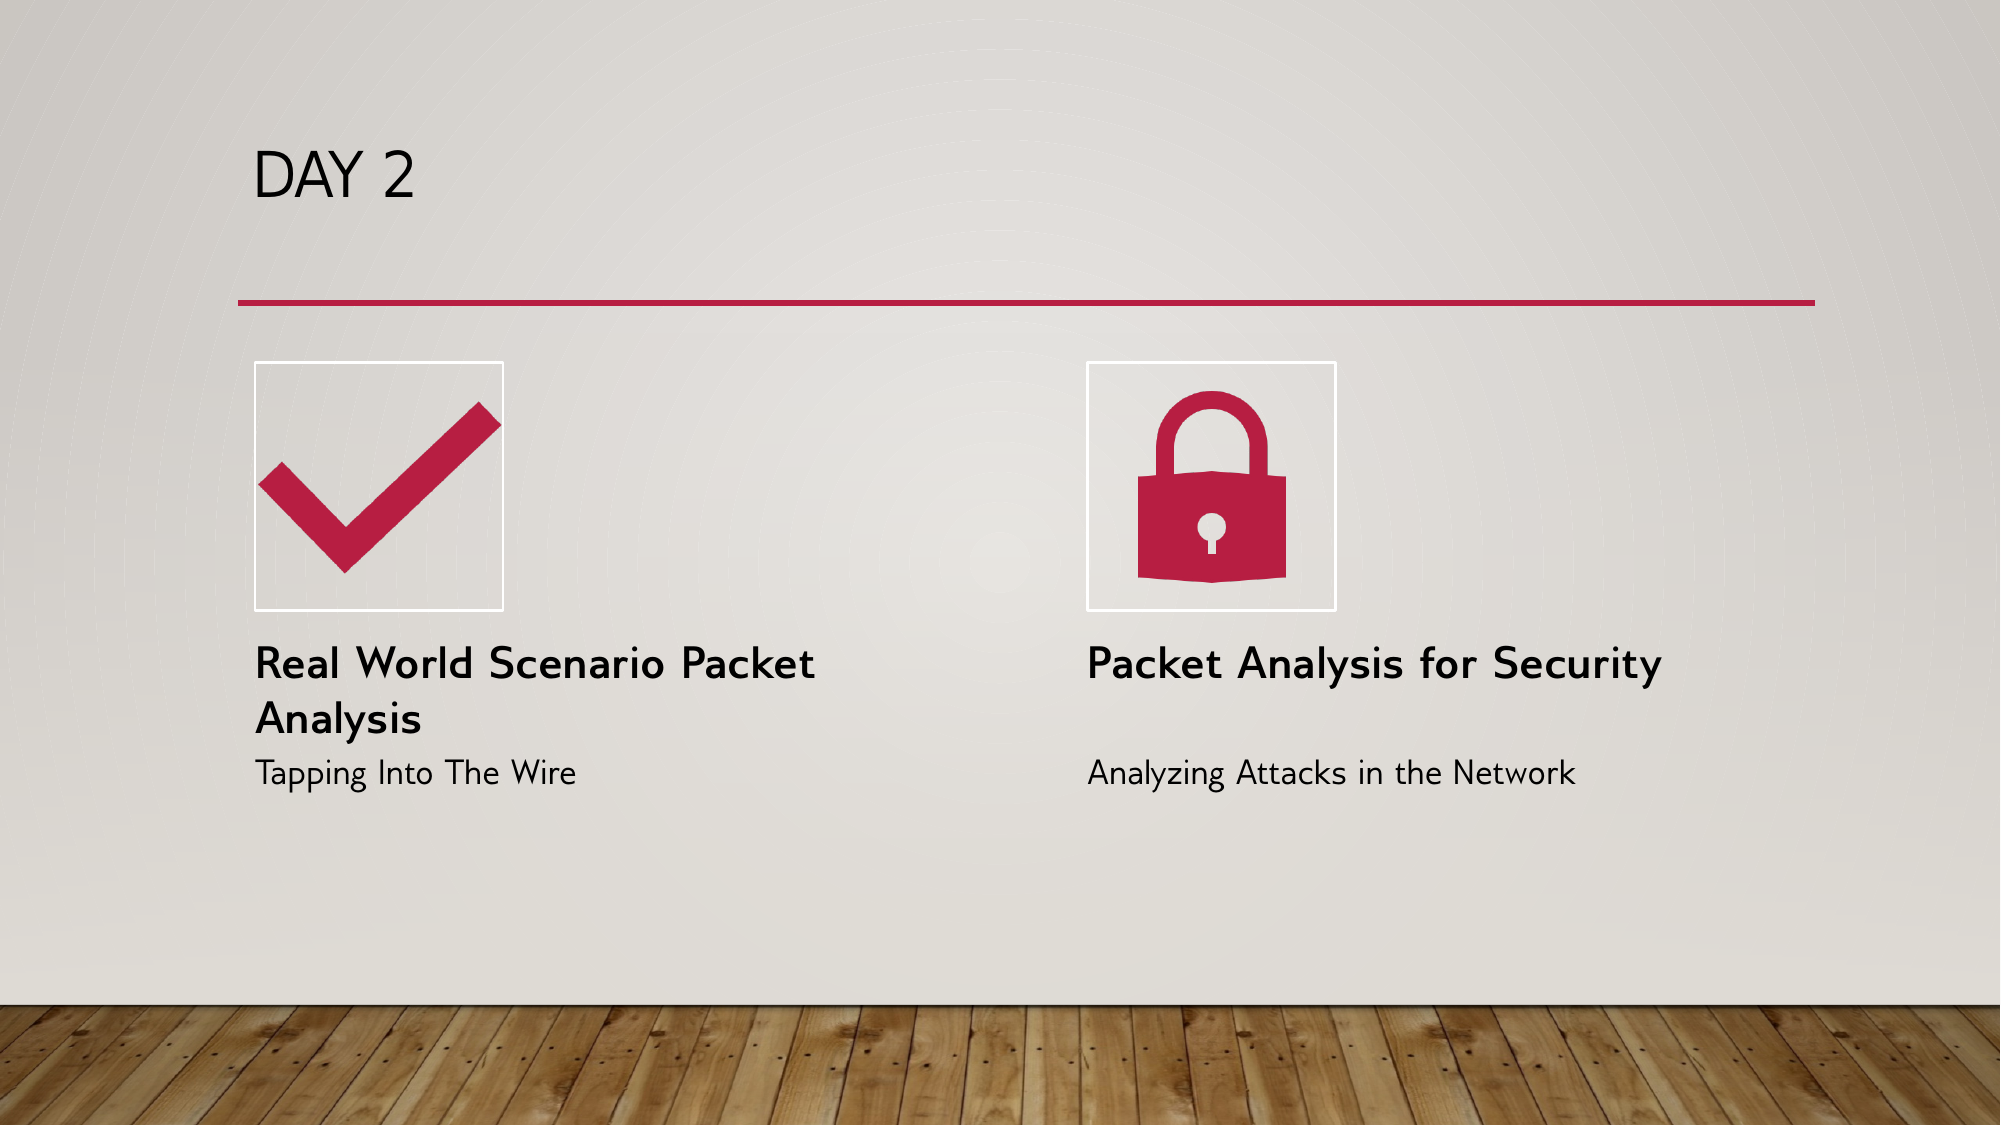

# DaY 2
Real World Scenario Packet Analysis
Tapping Into The Wire
Packet Analysis for Security
Analyzing Attacks in the Network